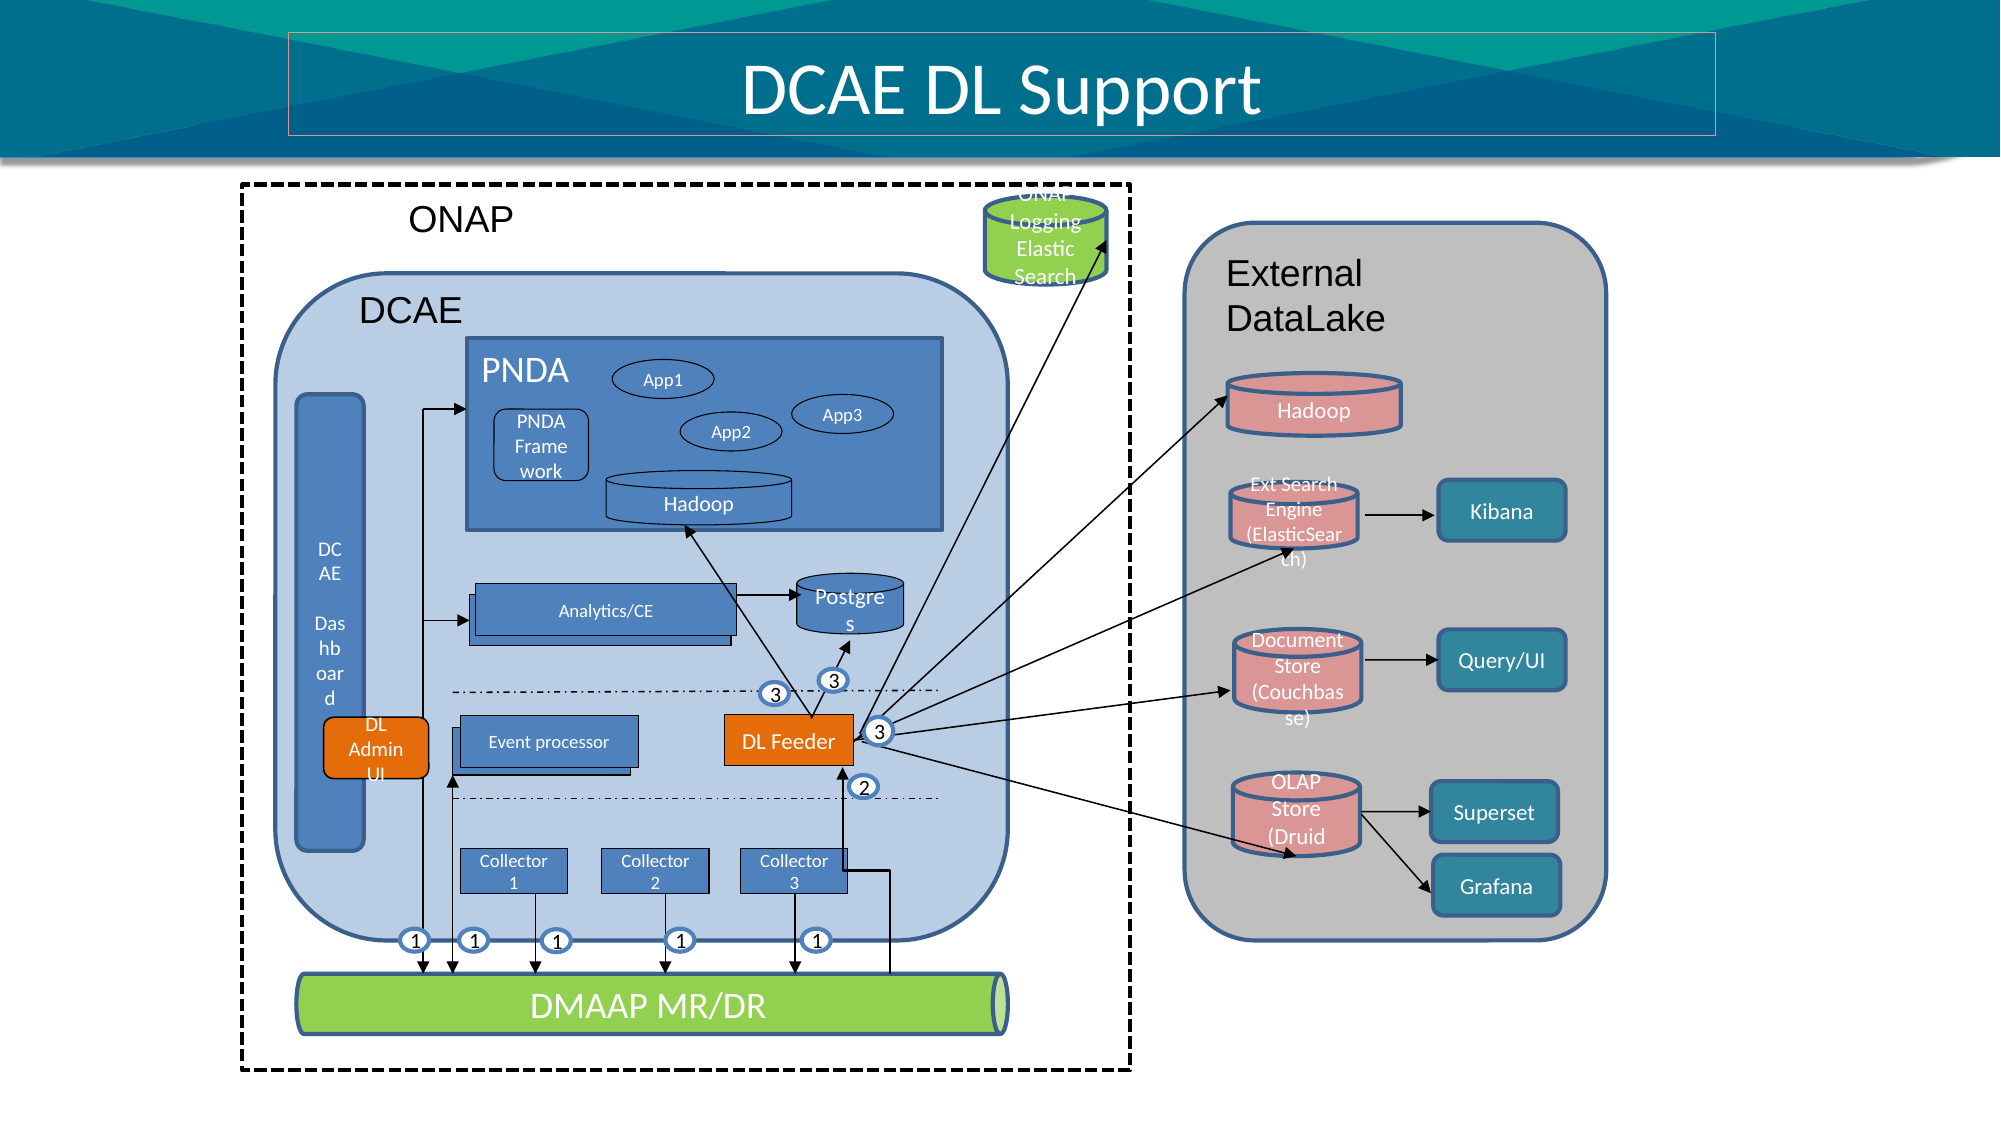

# DCAE DL Support

ONAP
ONAP Logging Elastic Search

External DataLake

DCAE
PNDA
App1
Hadoop
DCAE
 Dashboard
App3
PNDA Framework
App2
Hadoop
Kibana
Ext Search Engine (ElasticSearch)
Postgres
Analytics/CE
Event processor
Document Store (Couchbasse)
Query/UI
DMAAP MR/DR
3
3
DL Feeder
Event processor
3
DL Admin UI
Collectors
OLAP Store
(Druid

2
Superset
Collector1
Collector2
Collector3
Grafana
1
1
1
1
1